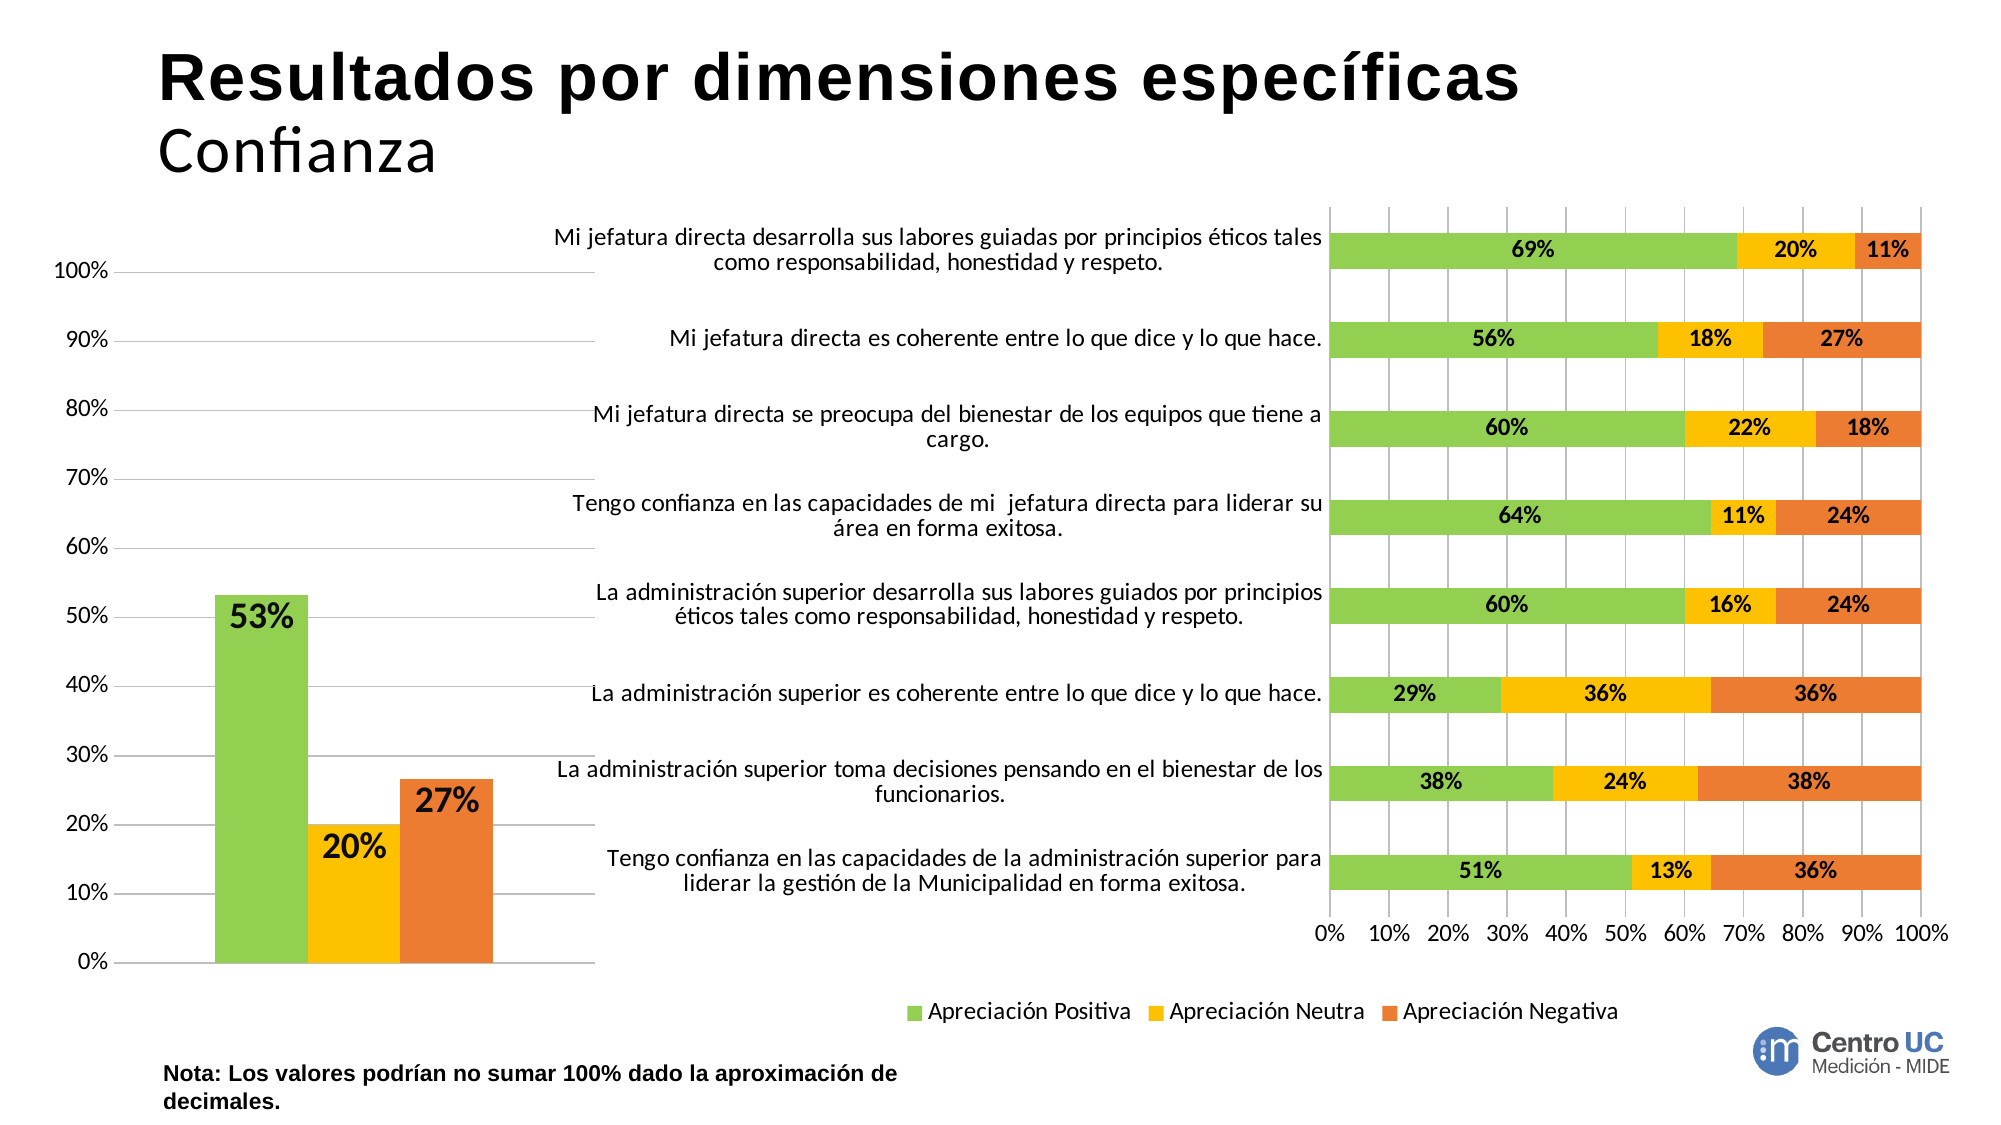

# Resultados por dimensiones específicas Confianza

### Chart

| Category | Apreciación Positiva | Apreciación Neutra | Apreciación Negativa |
|---|---|---|---|
| Tengo confianza en las capacidades de la administración superior para liderar la gestión de la Municipalidad en forma exitosa. | 0.5111111111111111 | 0.13333333333333333 | 0.35555555555555557 |
| La administración superior toma decisiones pensando en el bienestar de los funcionarios. | 0.37777777777777777 | 0.24444444444444444 | 0.37777777777777777 |
| La administración superior es coherente entre lo que dice y lo que hace. | 0.28888888888888886 | 0.35555555555555557 | 0.35555555555555557 |
| La administración superior desarrolla sus labores guiados por principios éticos tales como responsabilidad, honestidad y respeto. | 0.6 | 0.15555555555555556 | 0.24444444444444444 |
| Tengo confianza en las capacidades de mi  jefatura directa para liderar su área en forma exitosa. | 0.6444444444444445 | 0.1111111111111111 | 0.24444444444444444 |
| Mi jefatura directa se preocupa del bienestar de los equipos que tiene a cargo. | 0.6 | 0.2222222222222222 | 0.17777777777777778 |
| Mi jefatura directa es coherente entre lo que dice y lo que hace. | 0.5555555555555556 | 0.17777777777777778 | 0.26666666666666666 |
| Mi jefatura directa desarrolla sus labores guiadas por principios éticos tales como responsabilidad, honestidad y respeto. | 0.6888888888888889 | 0.2 | 0.1111111111111111 |

### Chart

| Category | Apreciación Positiva | Apreciación Neutra | Apreciación Negativa |
|---|---|---|---|
| Confianza | 0.5333333333333333 | 0.2 | 0.26666666666666666 |
Nota: Los valores podrían no sumar 100% dado la aproximación de decimales.